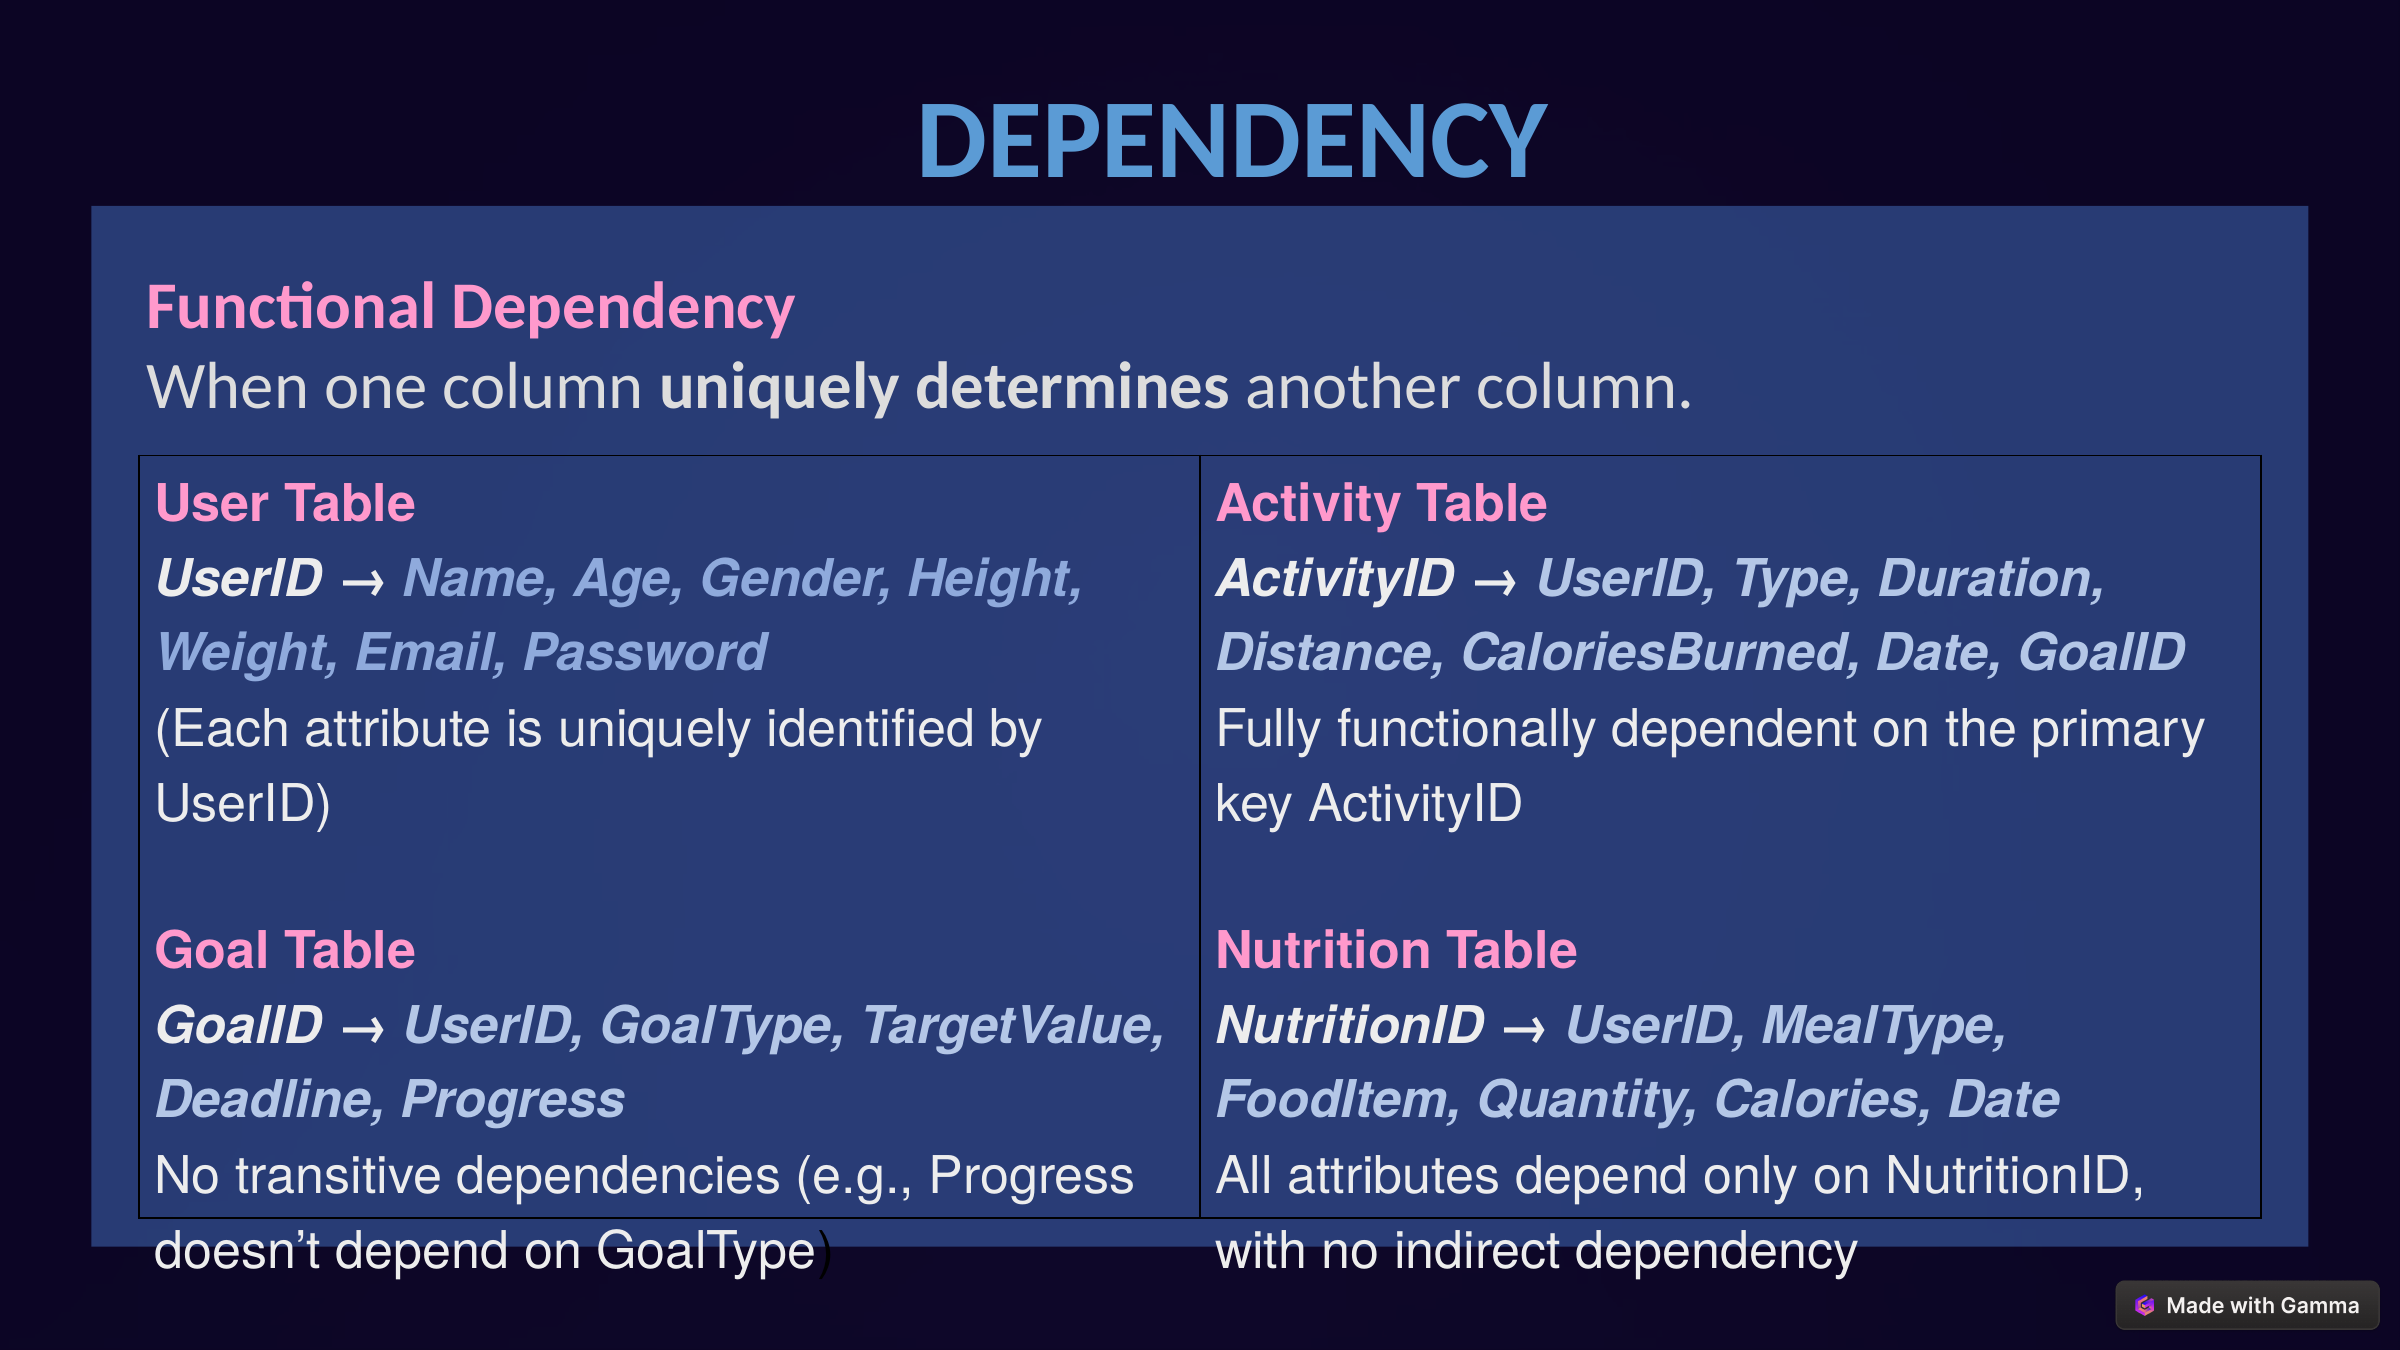

DEPENDENCY

Functional Dependency
When one column uniquely determines another column.

| User Table UserID → Name, Age, Gender, Height, Weight, Email, Password (Each attribute is uniquely identified by UserID) Goal Table GoalID → UserID, GoalType, TargetValue, Deadline, Progress No transitive dependencies (e.g., Progress doesn’t depend on GoalType) | Activity Table ActivityID → UserID, Type, Duration, Distance, CaloriesBurned, Date, GoalID Fully functionally dependent on the primary key ActivityID Nutrition Table NutritionID → UserID, MealType, FoodItem, Quantity, Calories, Date All attributes depend only on NutritionID, with no indirect dependency |
| --- | --- |